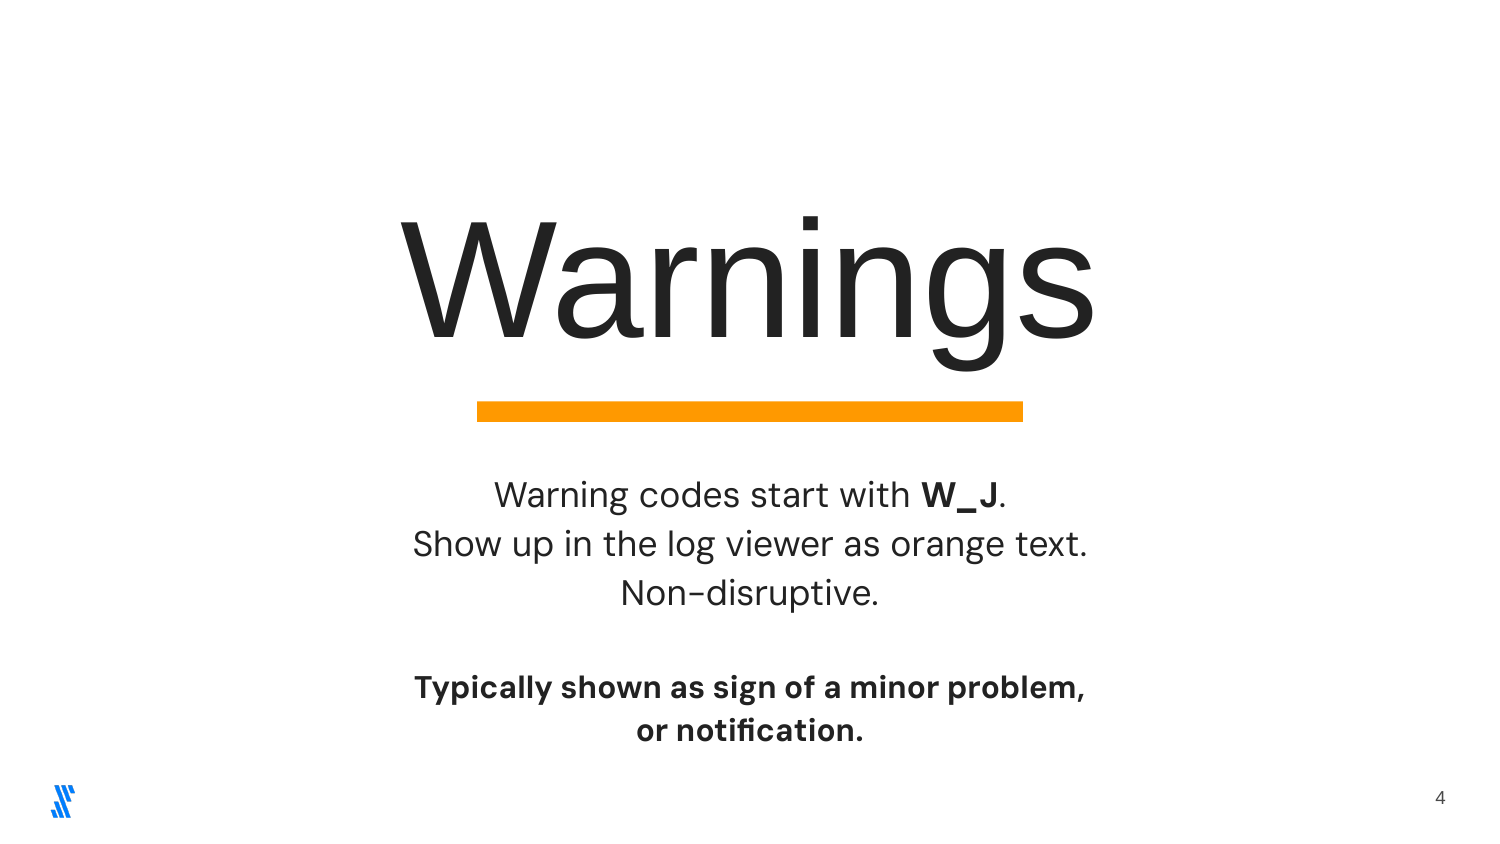

# Warnings

Warning codes start with W_J.
Show up in the log viewer as orange text.
Non-disruptive.

Typically shown as sign of a minor problem, or notification.

4